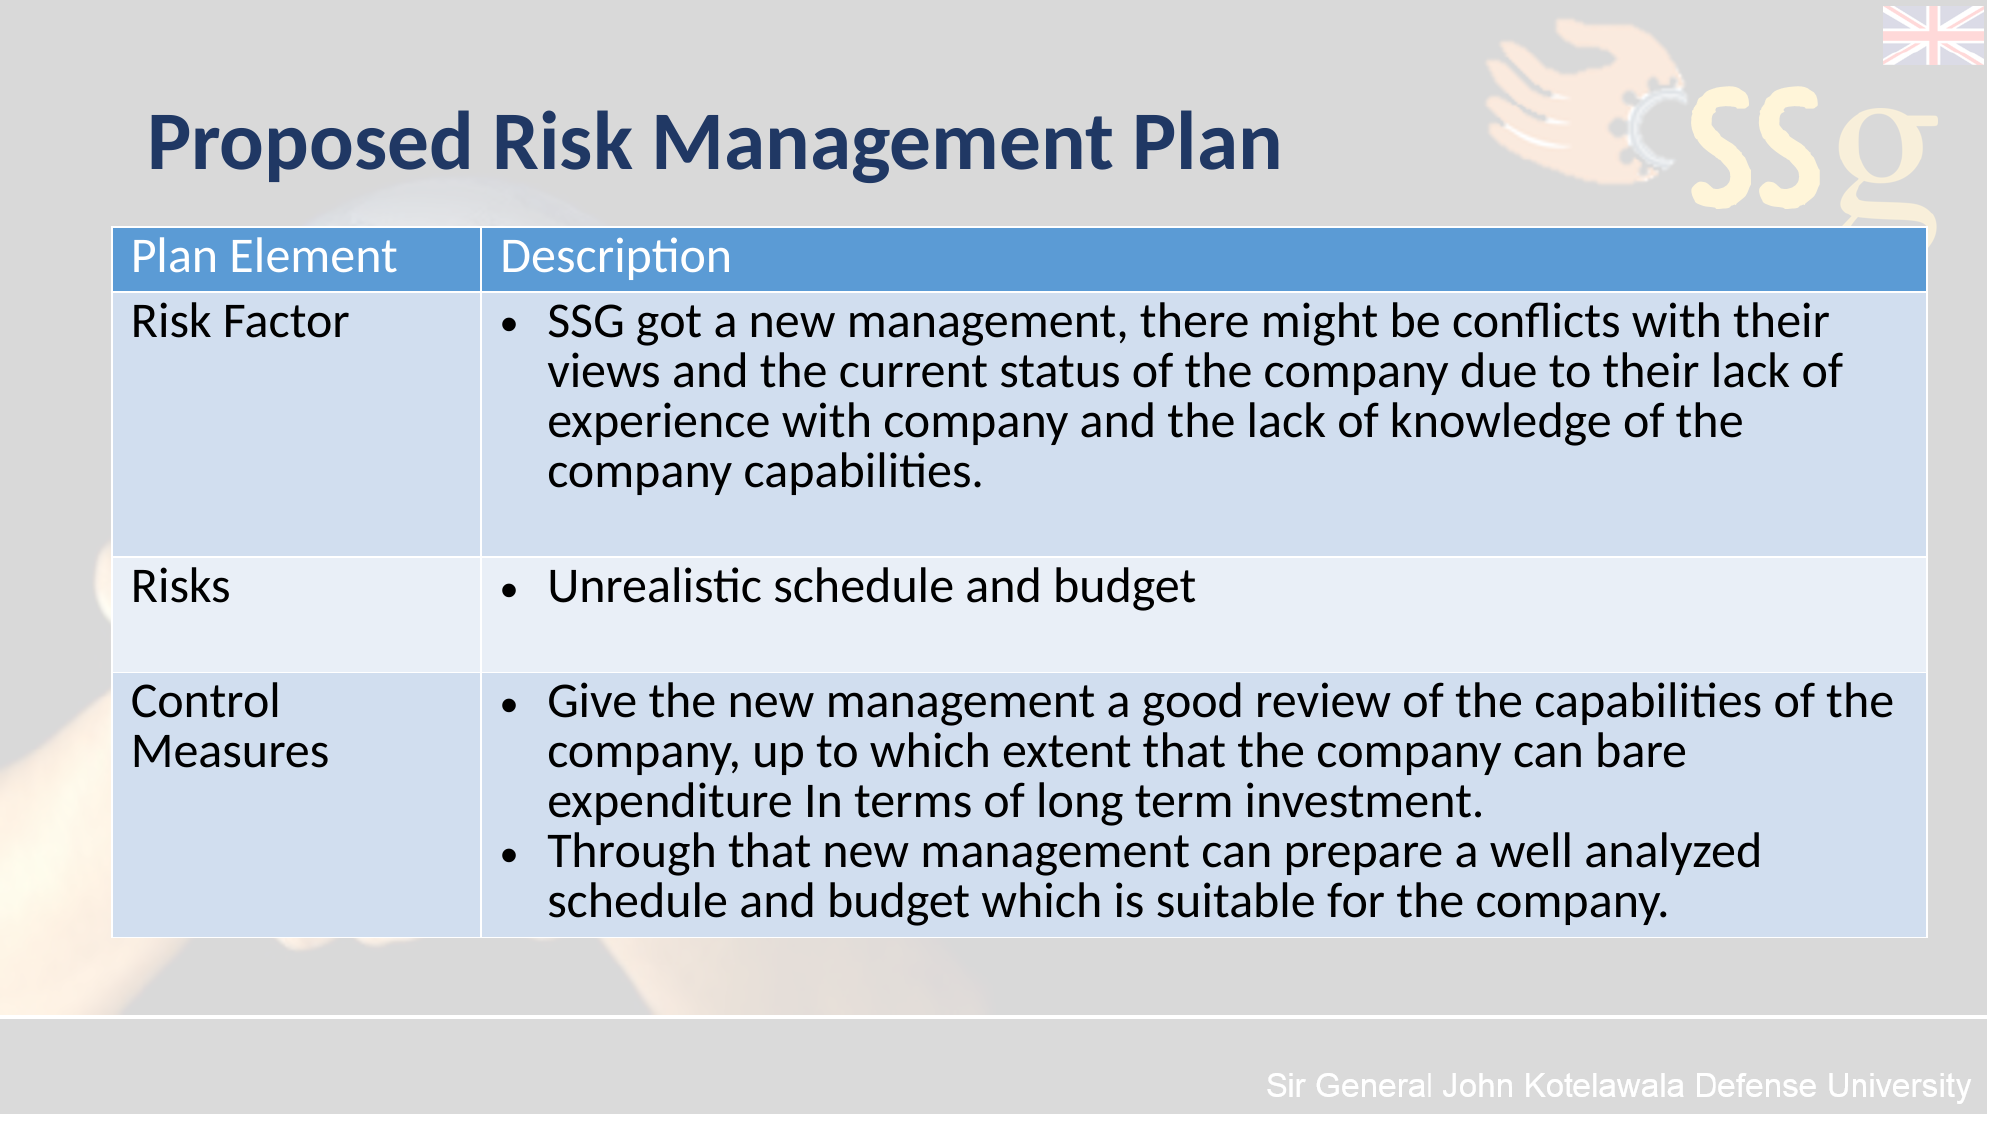

# Proposed Risk Management Plan
| Plan Element | Description |
| --- | --- |
| Risk Factor | SSG got a new management, there might be conflicts with their views and the current status of the company due to their lack of experience with company and the lack of knowledge of the company capabilities. |
| Risks | Unrealistic schedule and budget |
| Control Measures | Give the new management a good review of the capabilities of the company, up to which extent that the company can bare expenditure In terms of long term investment. Through that new management can prepare a well analyzed schedule and budget which is suitable for the company. |